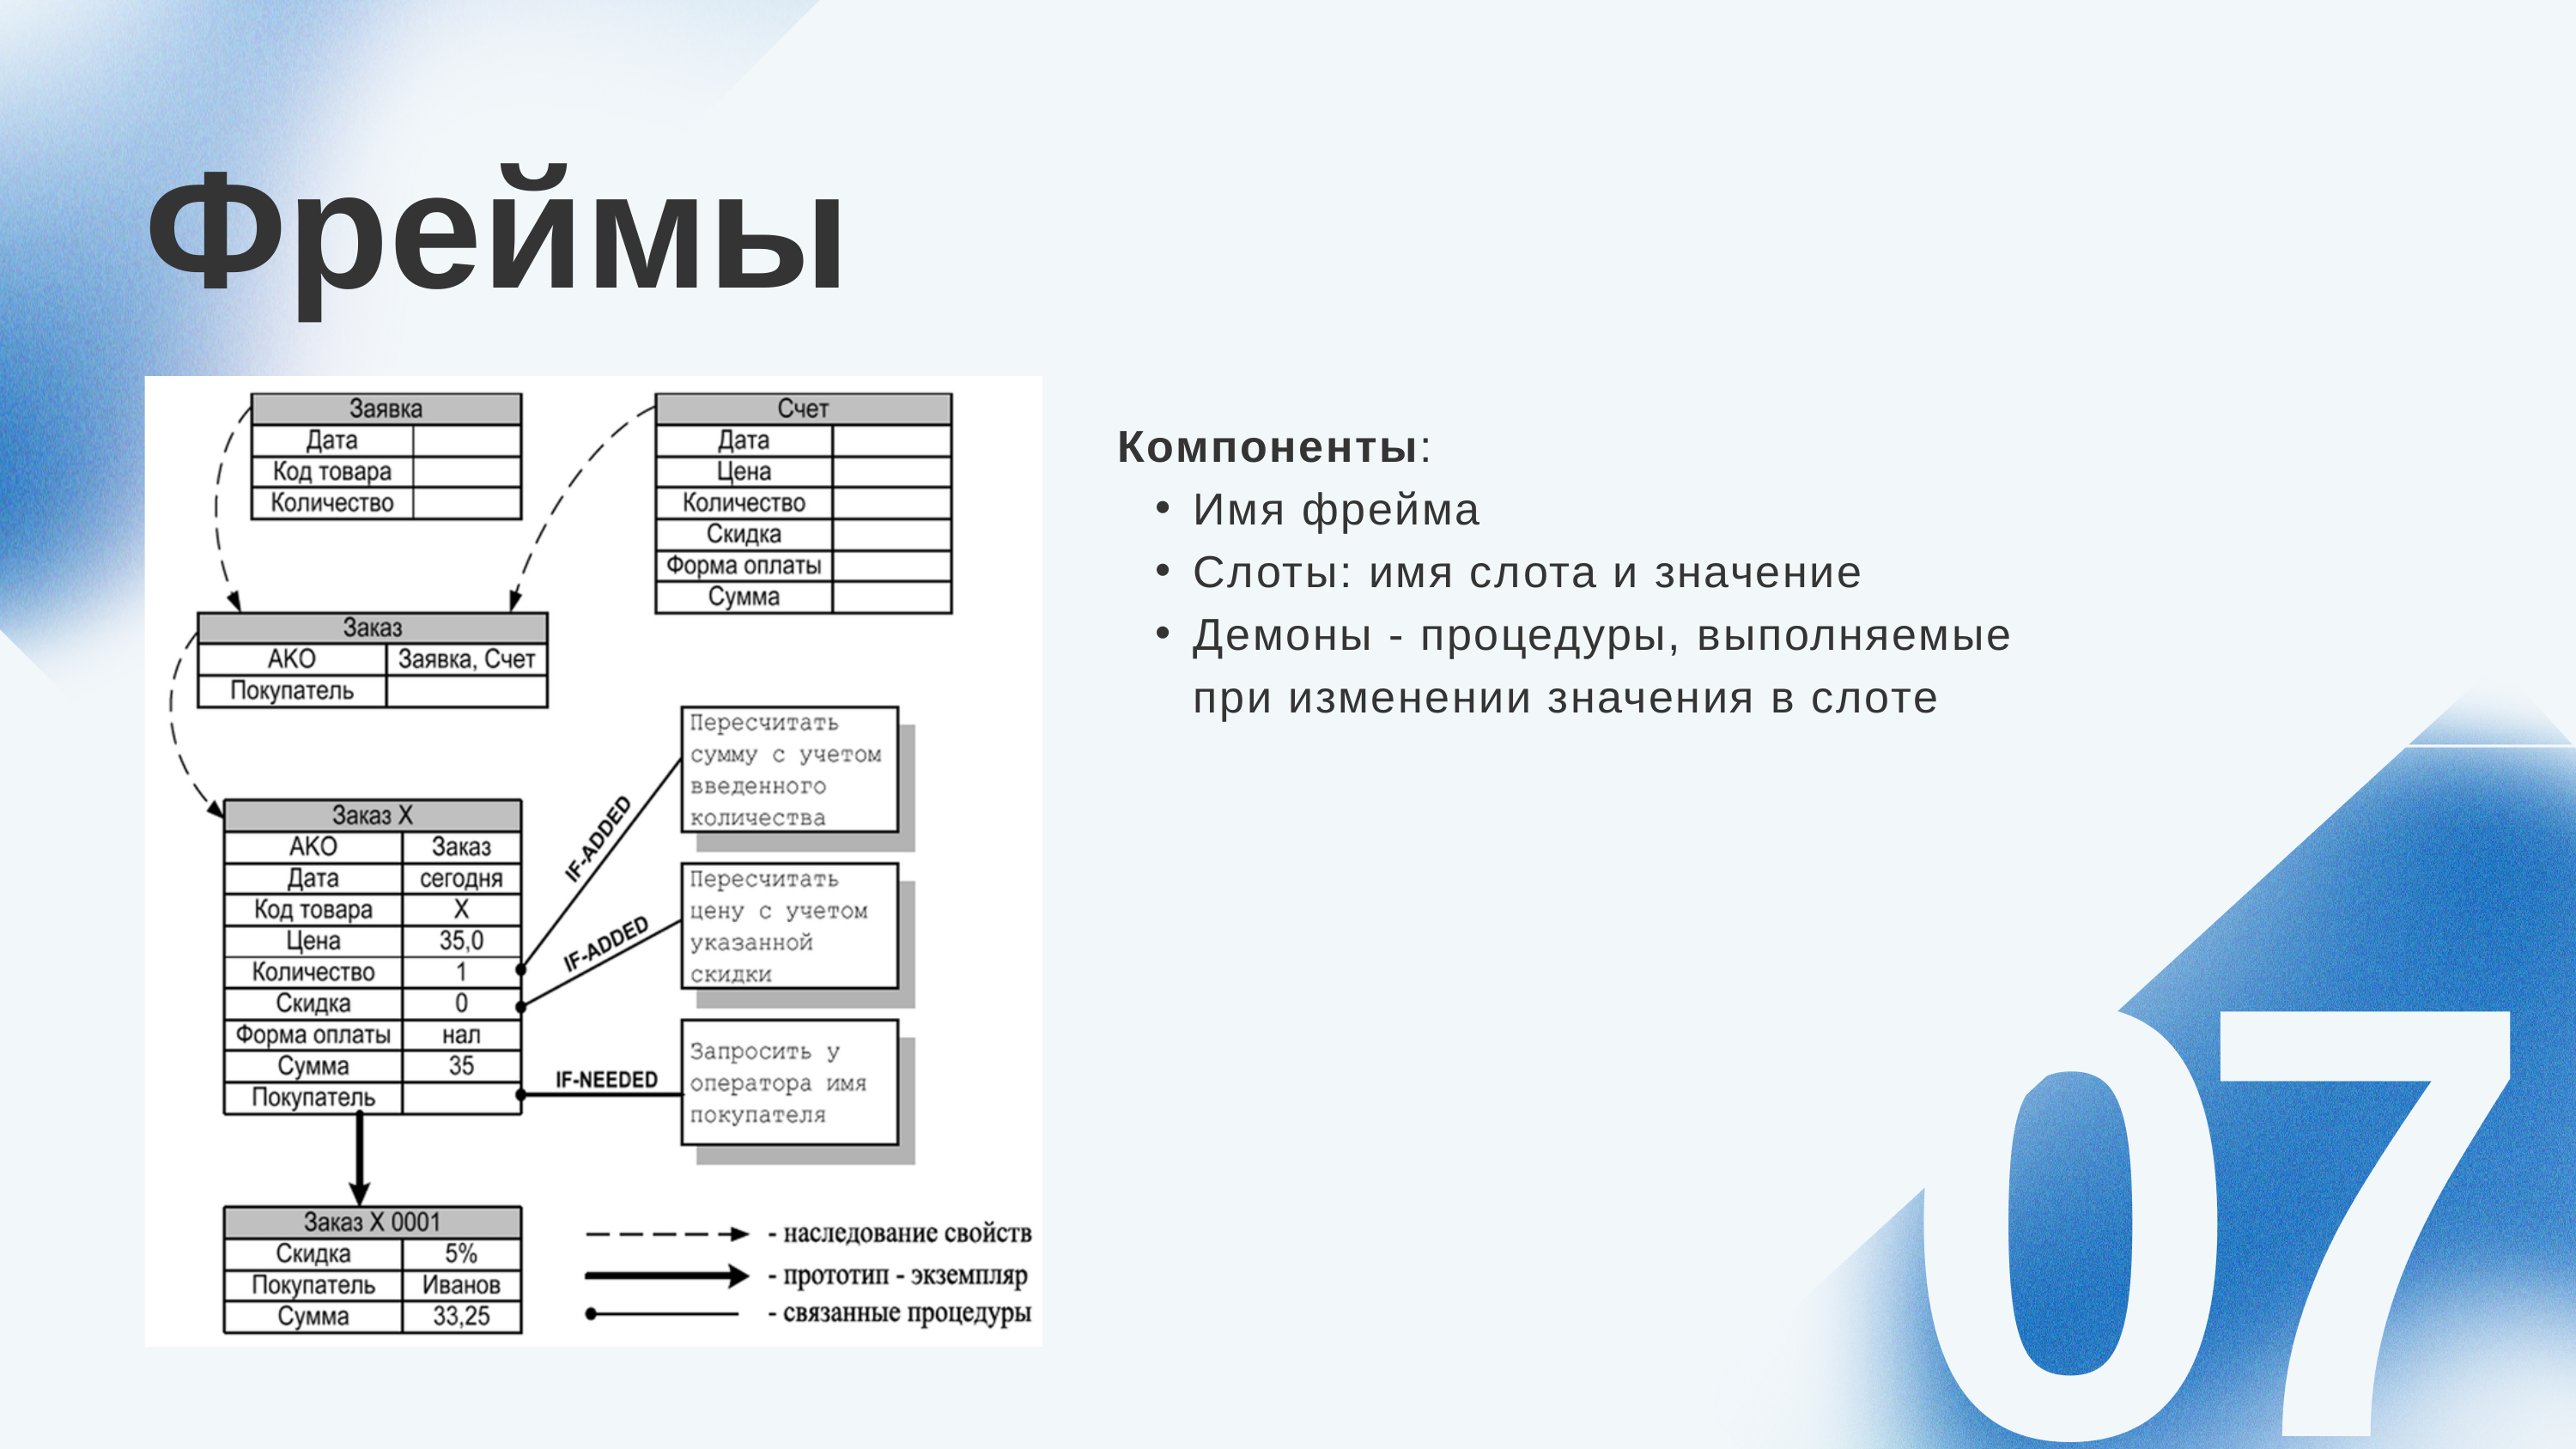

Фреймы

Компоненты:
Имя фрейма
Слоты: имя слота и значение
Демоны - процедуры, выполняемые при изменении значения в слоте
Studio Shodwe
Project.

07